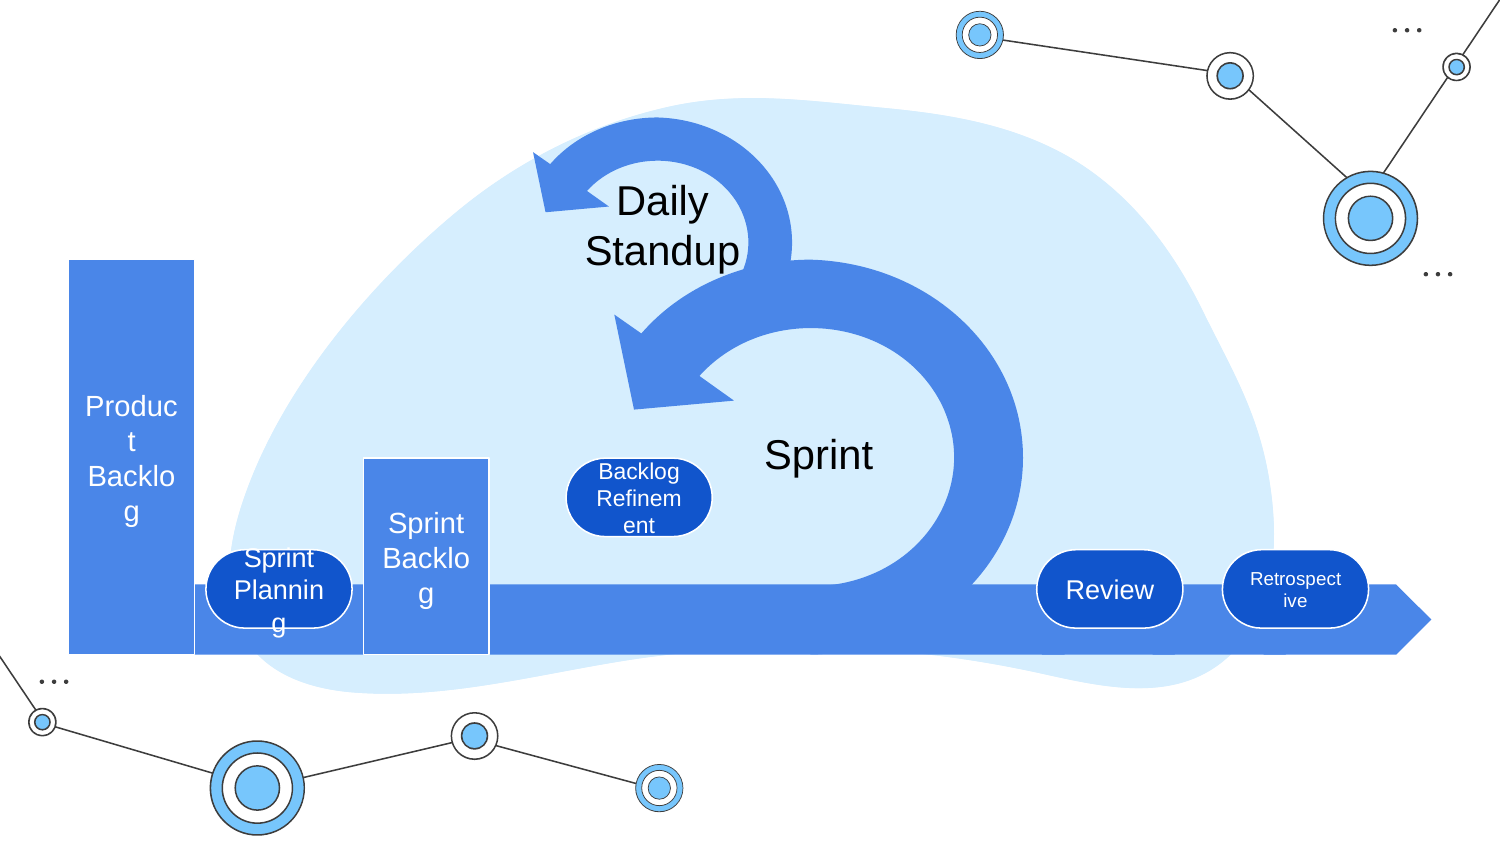

Daily
Standup
Product Backlog

Sprint
Sprint Backlog
Backlog Refinement
Sprint Planning
Review
Retrospective